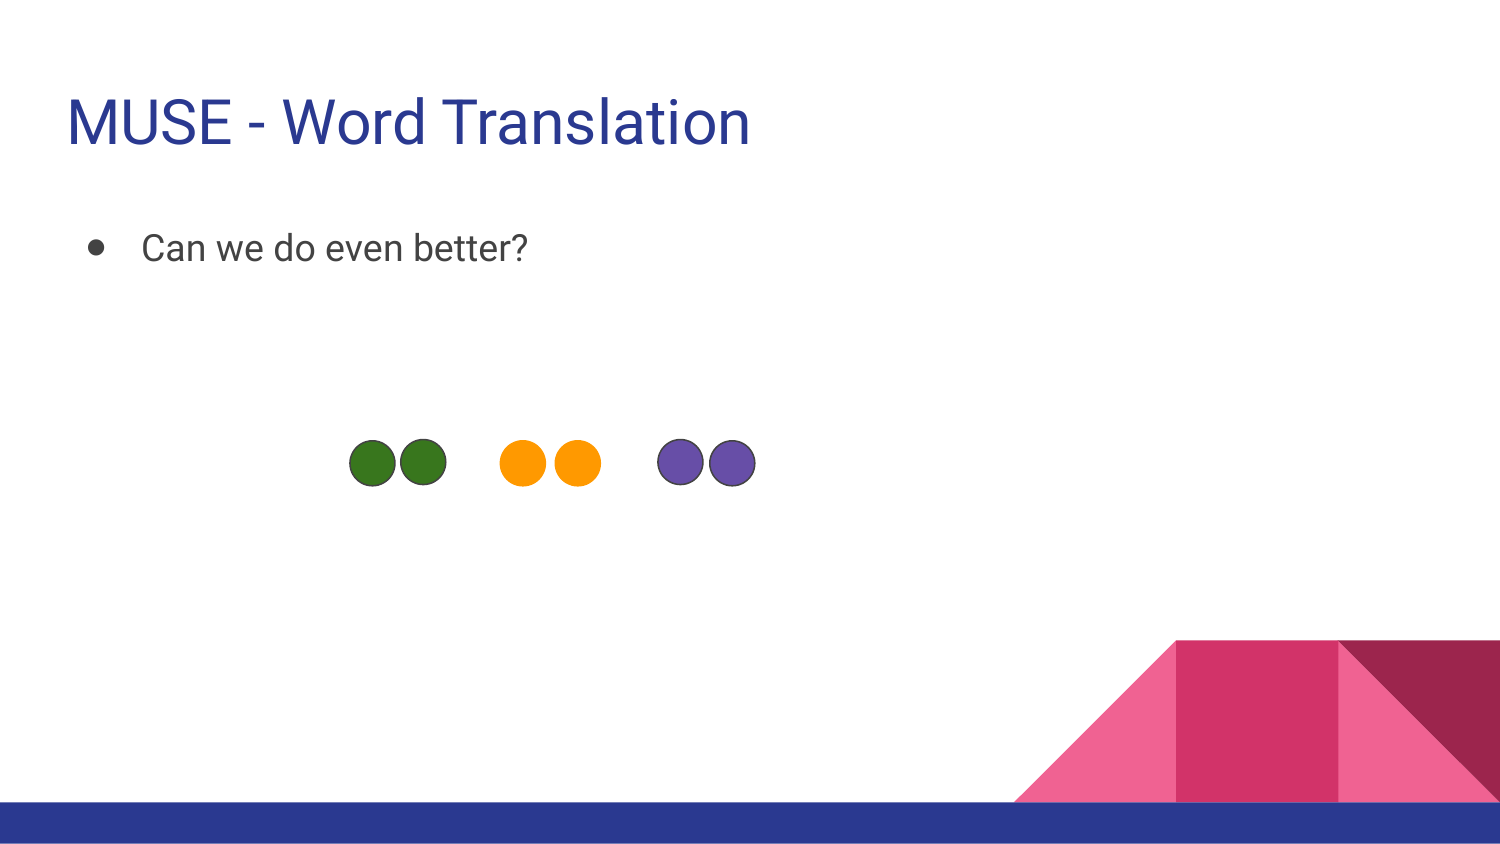

# MUSE - Word Translation
Can we do even better?